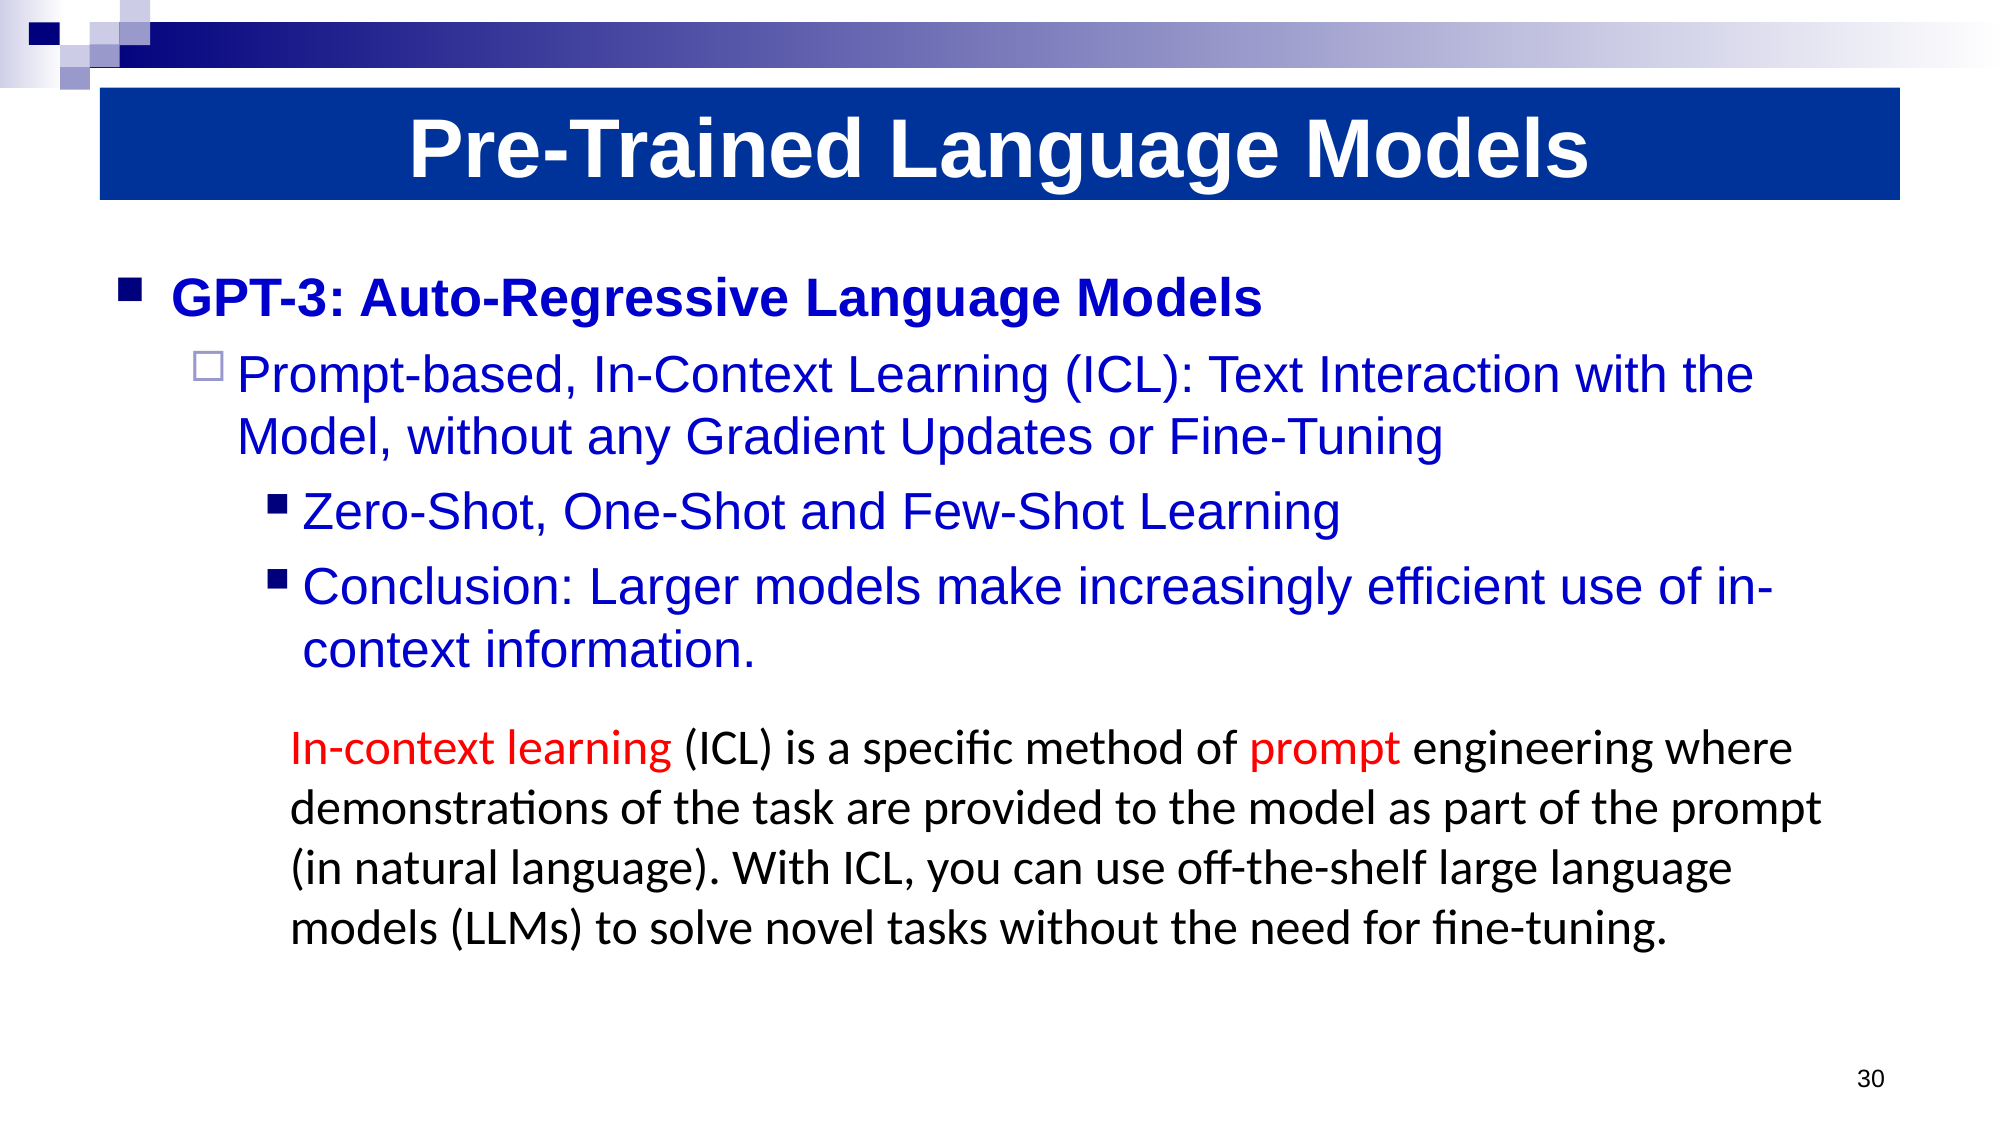

# Pre-Trained Language Models
GPT-3: Auto-Regressive Language Models
Prompt-based, In-Context Learning (ICL): Text Interaction with the Model, without any Gradient Updates or Fine-Tuning
Zero-Shot, One-Shot and Few-Shot Learning
Conclusion: Larger models make increasingly efficient use of in-context information.
In-context learning (ICL) is a specific method of prompt engineering where demonstrations of the task are provided to the model as part of the prompt (in natural language). With ICL, you can use off-the-shelf large language models (LLMs) to solve novel tasks without the need for fine-tuning.
30